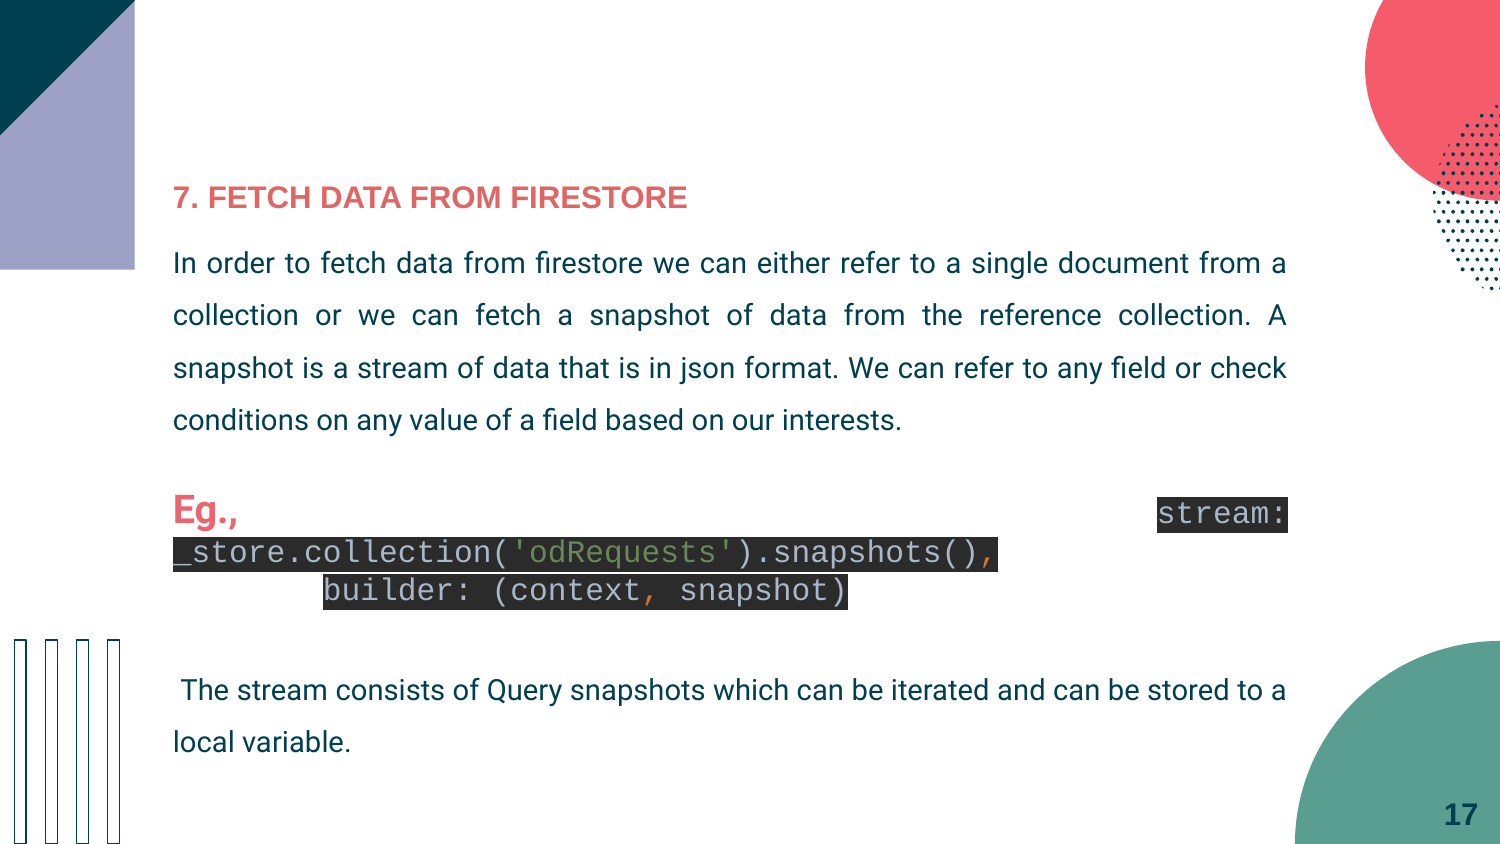

7. FETCH DATA FROM FIRESTORE
In order to fetch data from firestore we can either refer to a single document from a collection or we can fetch a snapshot of data from the reference collection. A snapshot is a stream of data that is in json format. We can refer to any field or check conditions on any value of a field based on our interests.

Eg., 		stream: _store.collection('odRequests').snapshots(),
builder: (context, snapshot)

 The stream consists of Query snapshots which can be iterated and can be stored to a local variable.
17